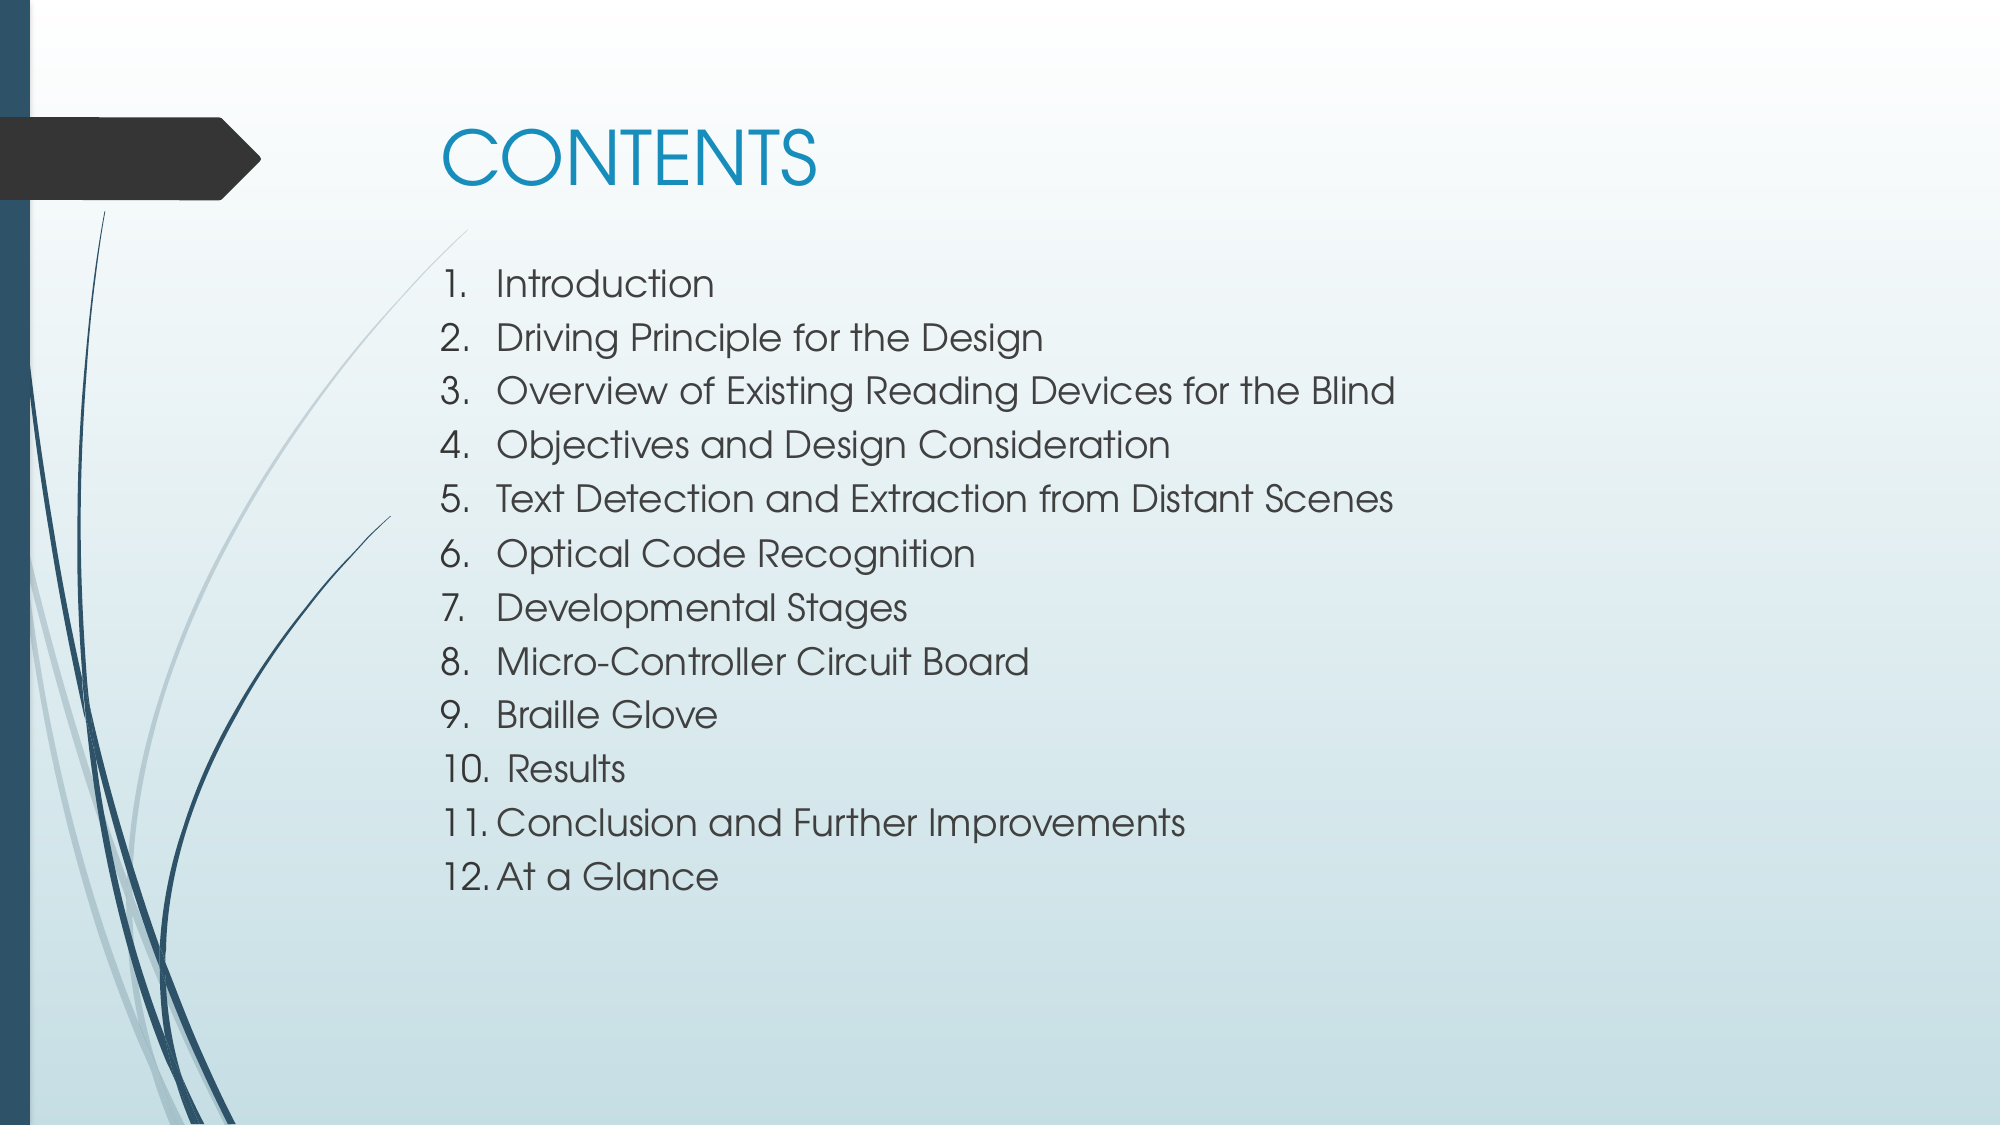

# CONTENTS
Introduction
Driving Principle for the Design
Overview of Existing Reading Devices for the Blind
Objectives and Design Consideration
Text Detection and Extraction from Distant Scenes
Optical Code Recognition
Developmental Stages
Micro-Controller Circuit Board
Braille Glove
 Results
Conclusion and Further Improvements
At a Glance